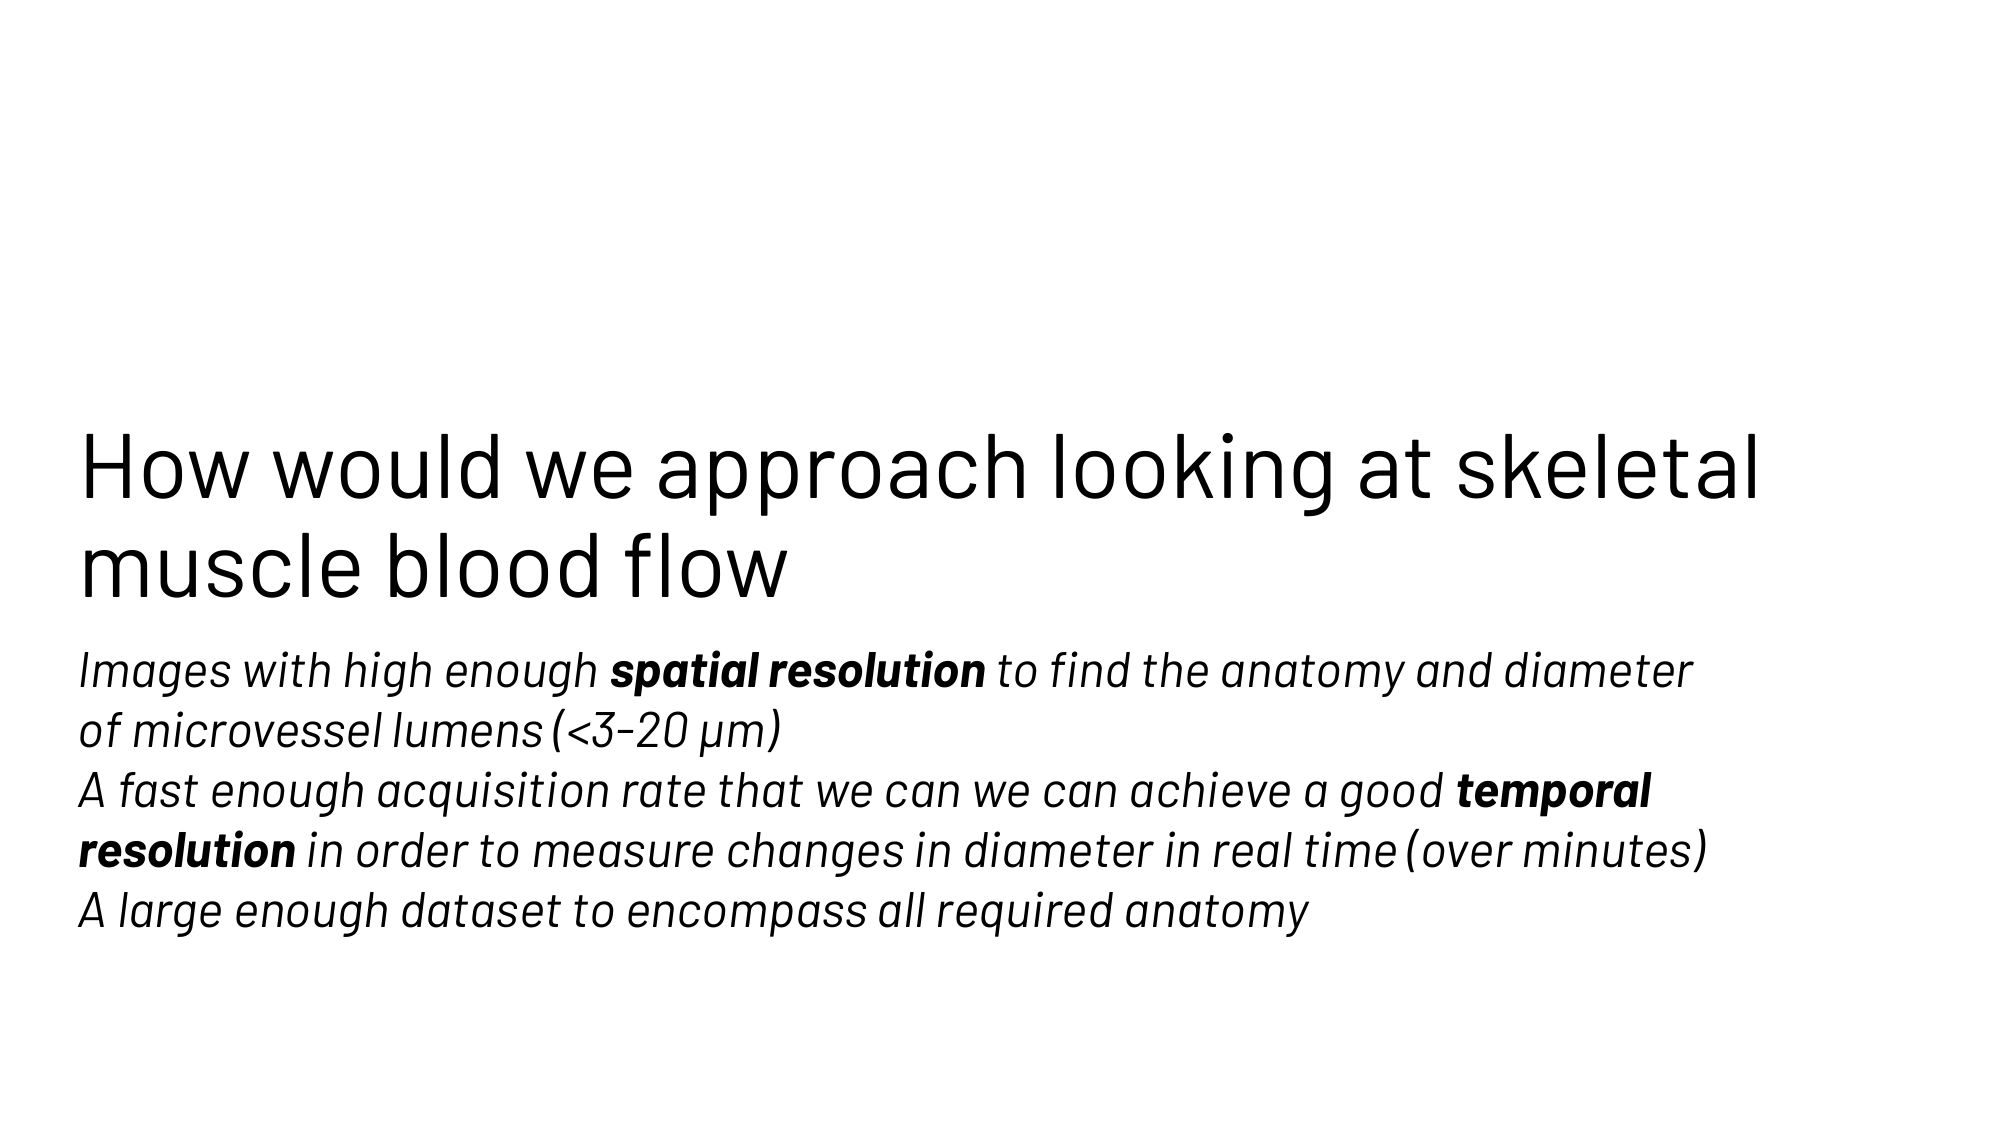

# How would we approach looking at skeletal muscle blood flow
Images with high enough spatial resolution to find the anatomy and diameter of microvessel lumens (<3-20 μm)
A fast enough acquisition rate that we can we can achieve a good temporal resolution in order to measure changes in diameter in real time (over minutes)
A large enough dataset to encompass all required anatomy